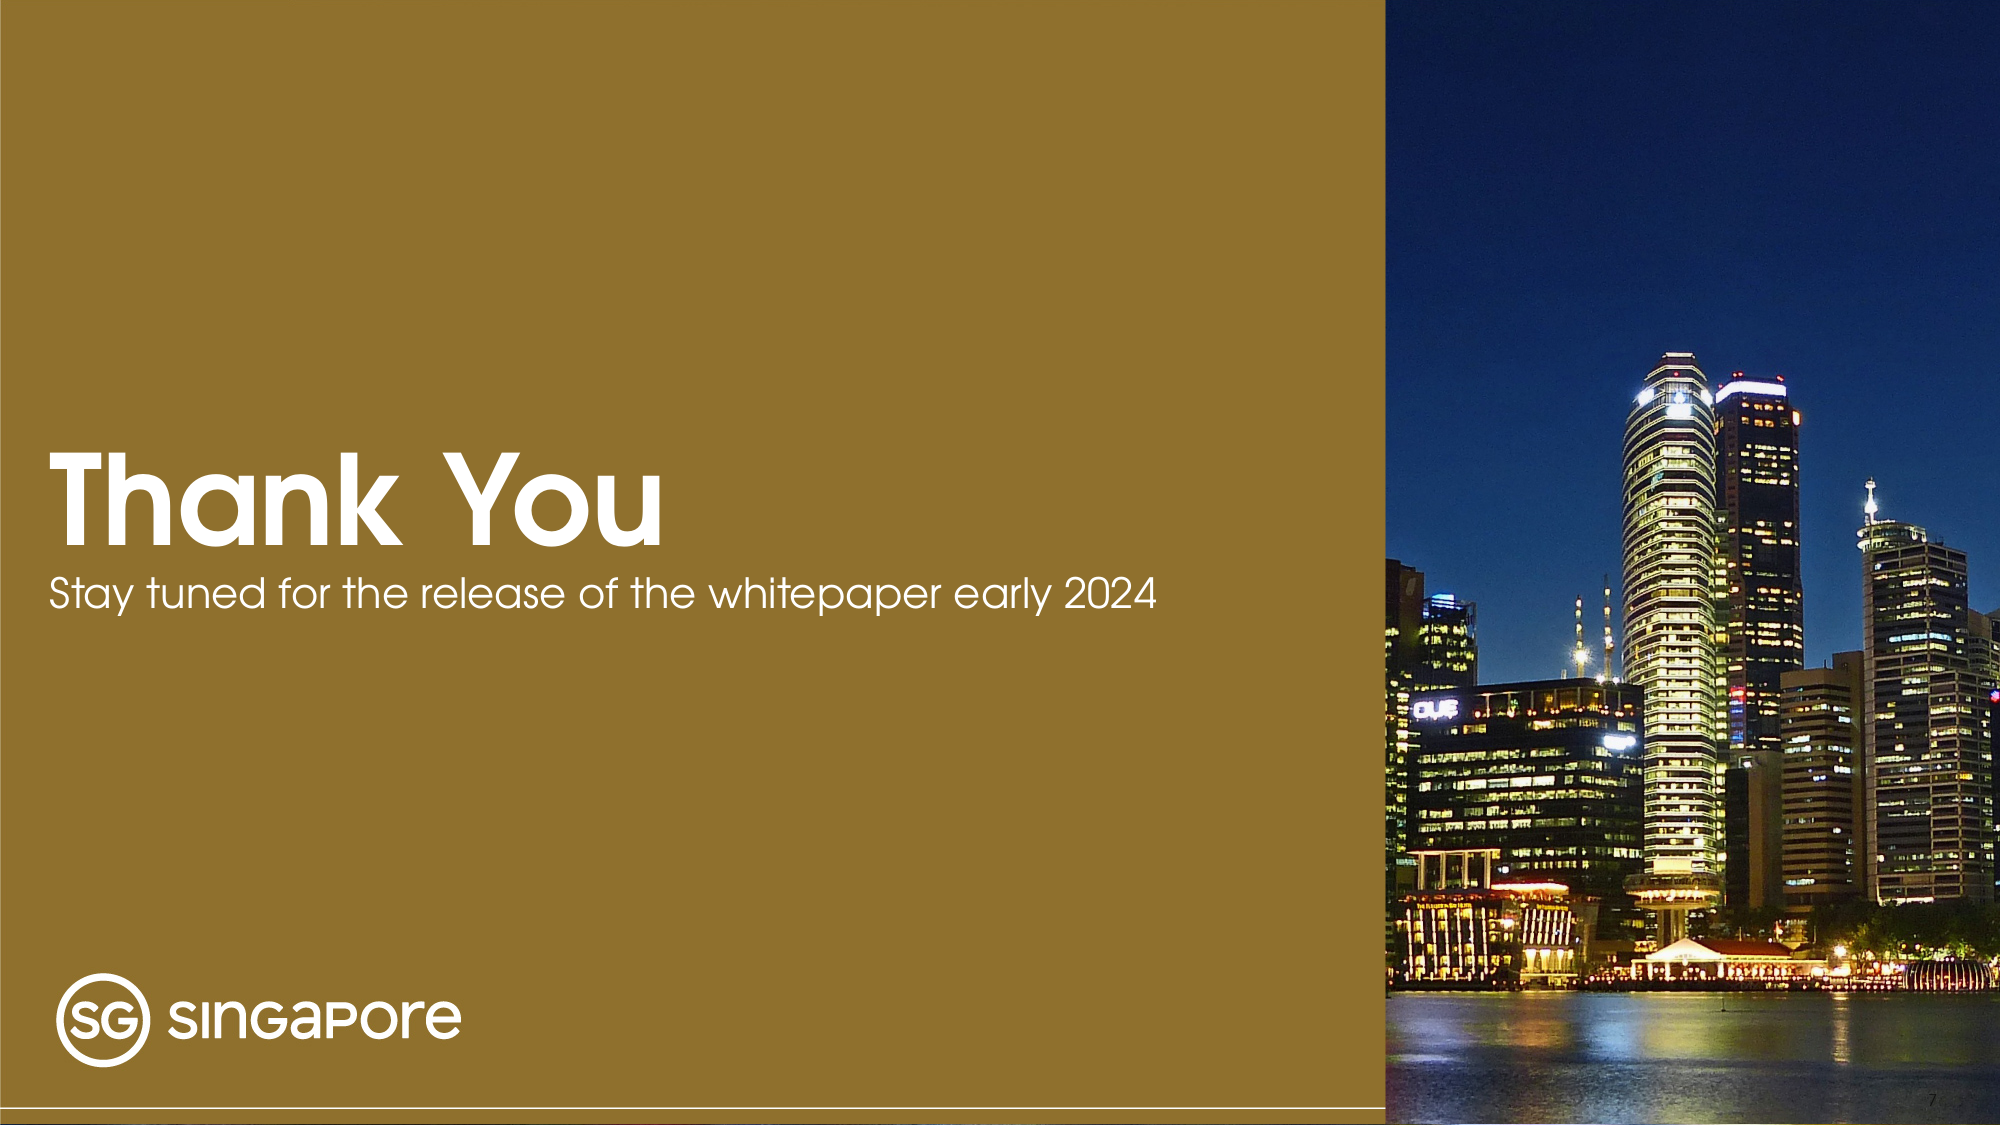

# Thank You Stay tuned for the release of the whitepaper early 2024